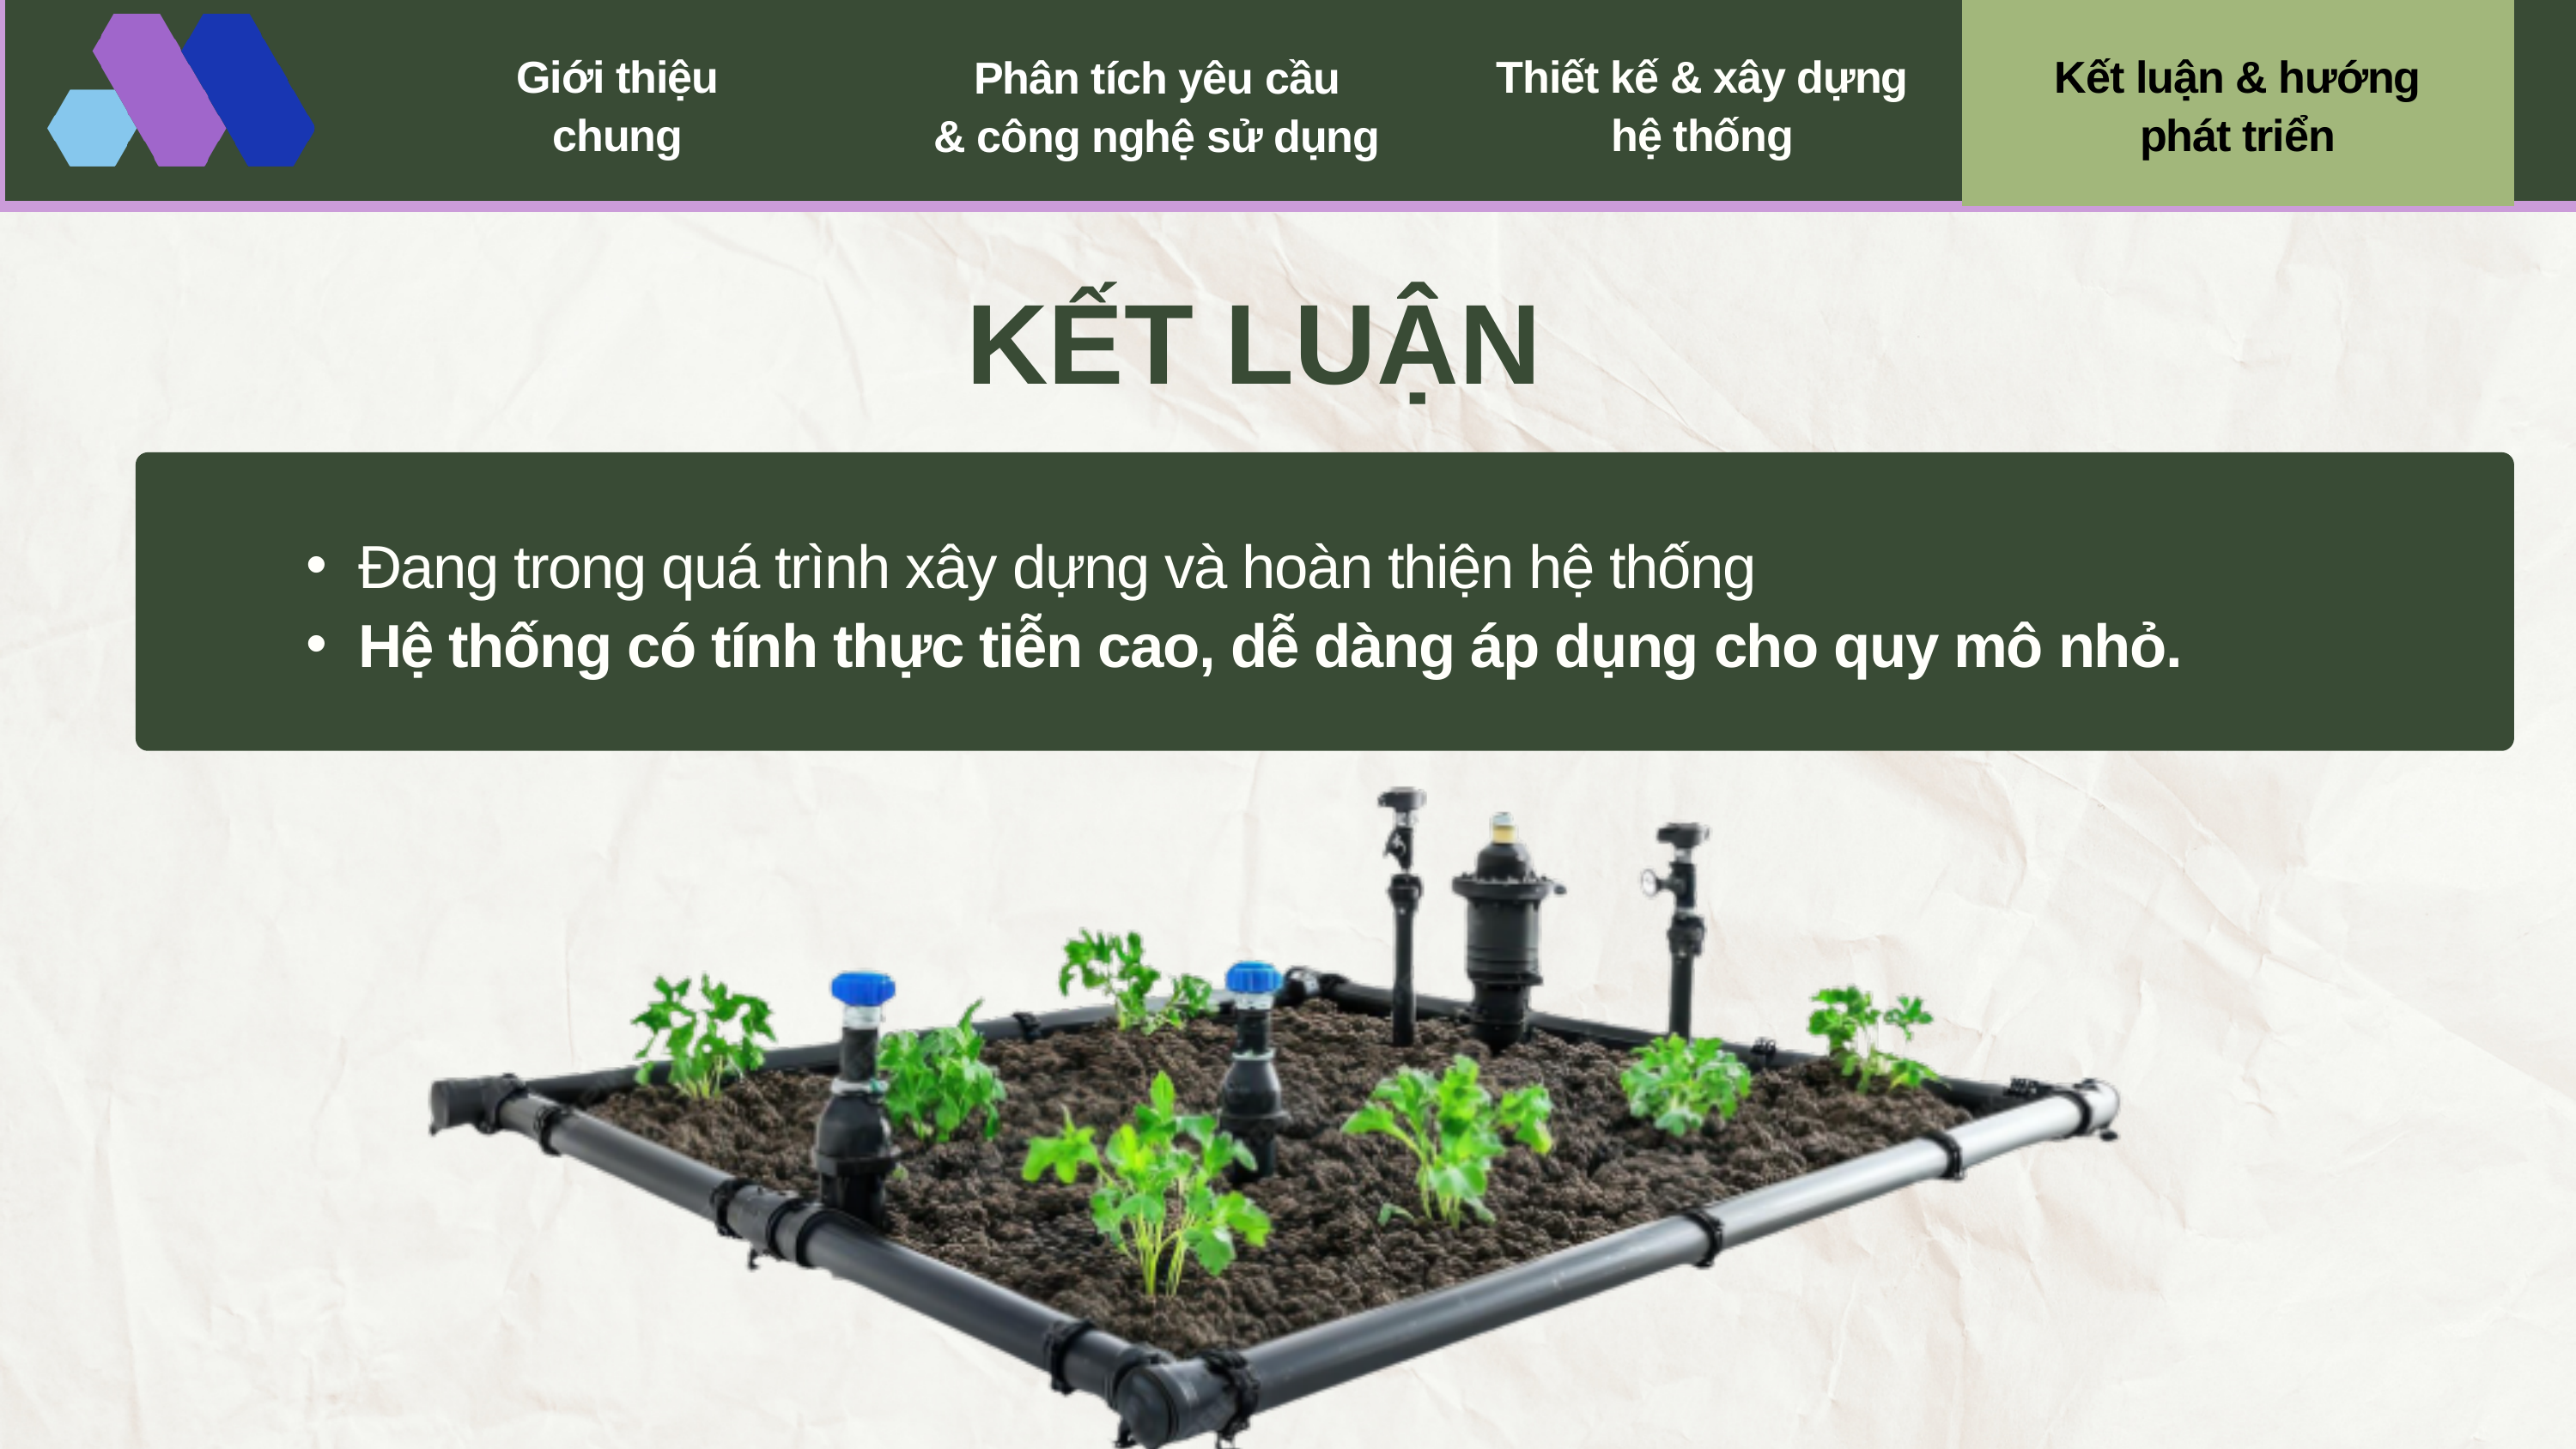

Giới thiệu
chung
Thiết kế & xây dựng
hệ thống
Kết luận & hướng
phát triển
Phân tích yêu cầu
& công nghệ sử dụng
KẾT LUẬN

Đang trong quá trình xây dựng và hoàn thiện hệ thống
Hệ thống có tính thực tiễn cao, dễ dàng áp dụng cho quy mô nhỏ.